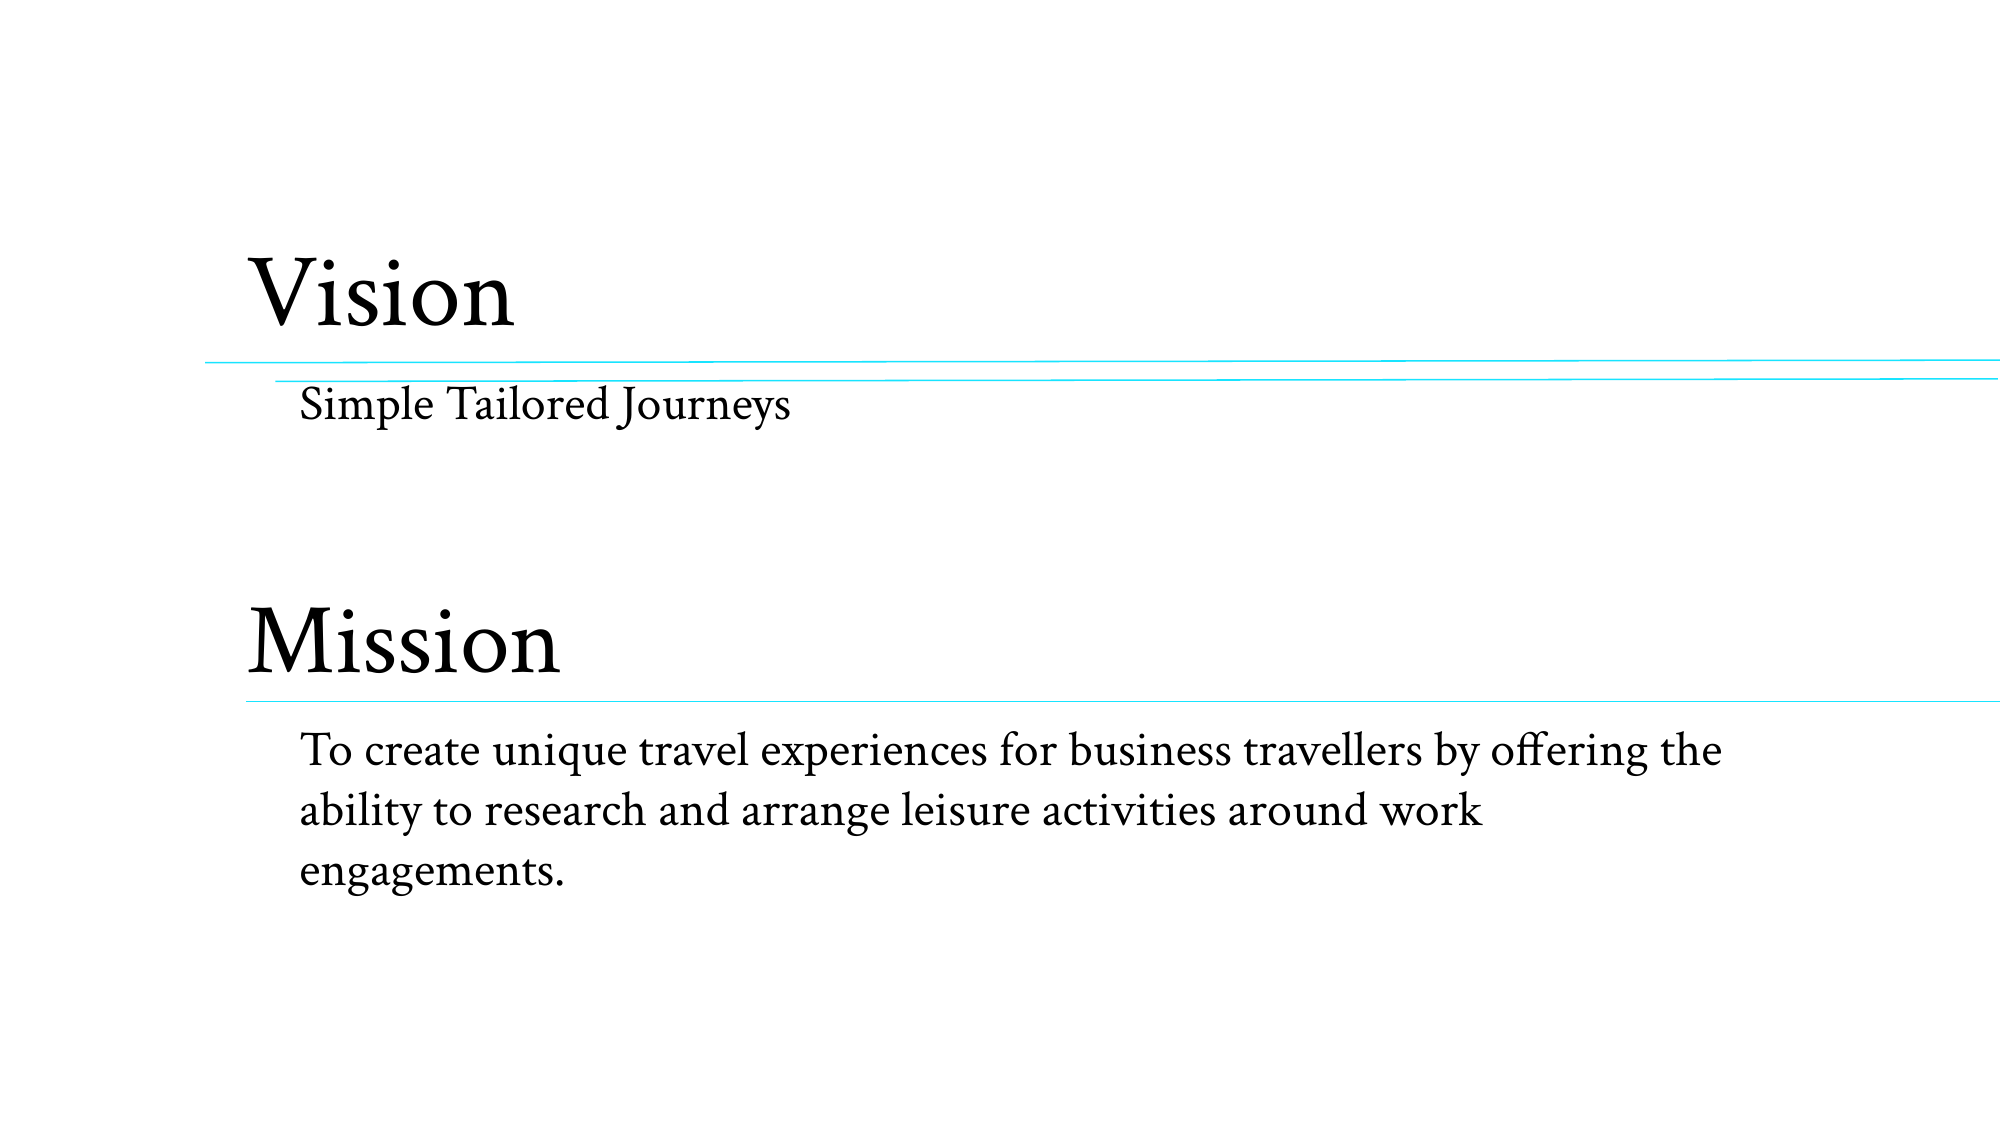

# Vision
Simple Tailored Journeys
Mission
To create unique travel experiences for business travellers by offering the ability to research and arrange leisure activities around work engagements.